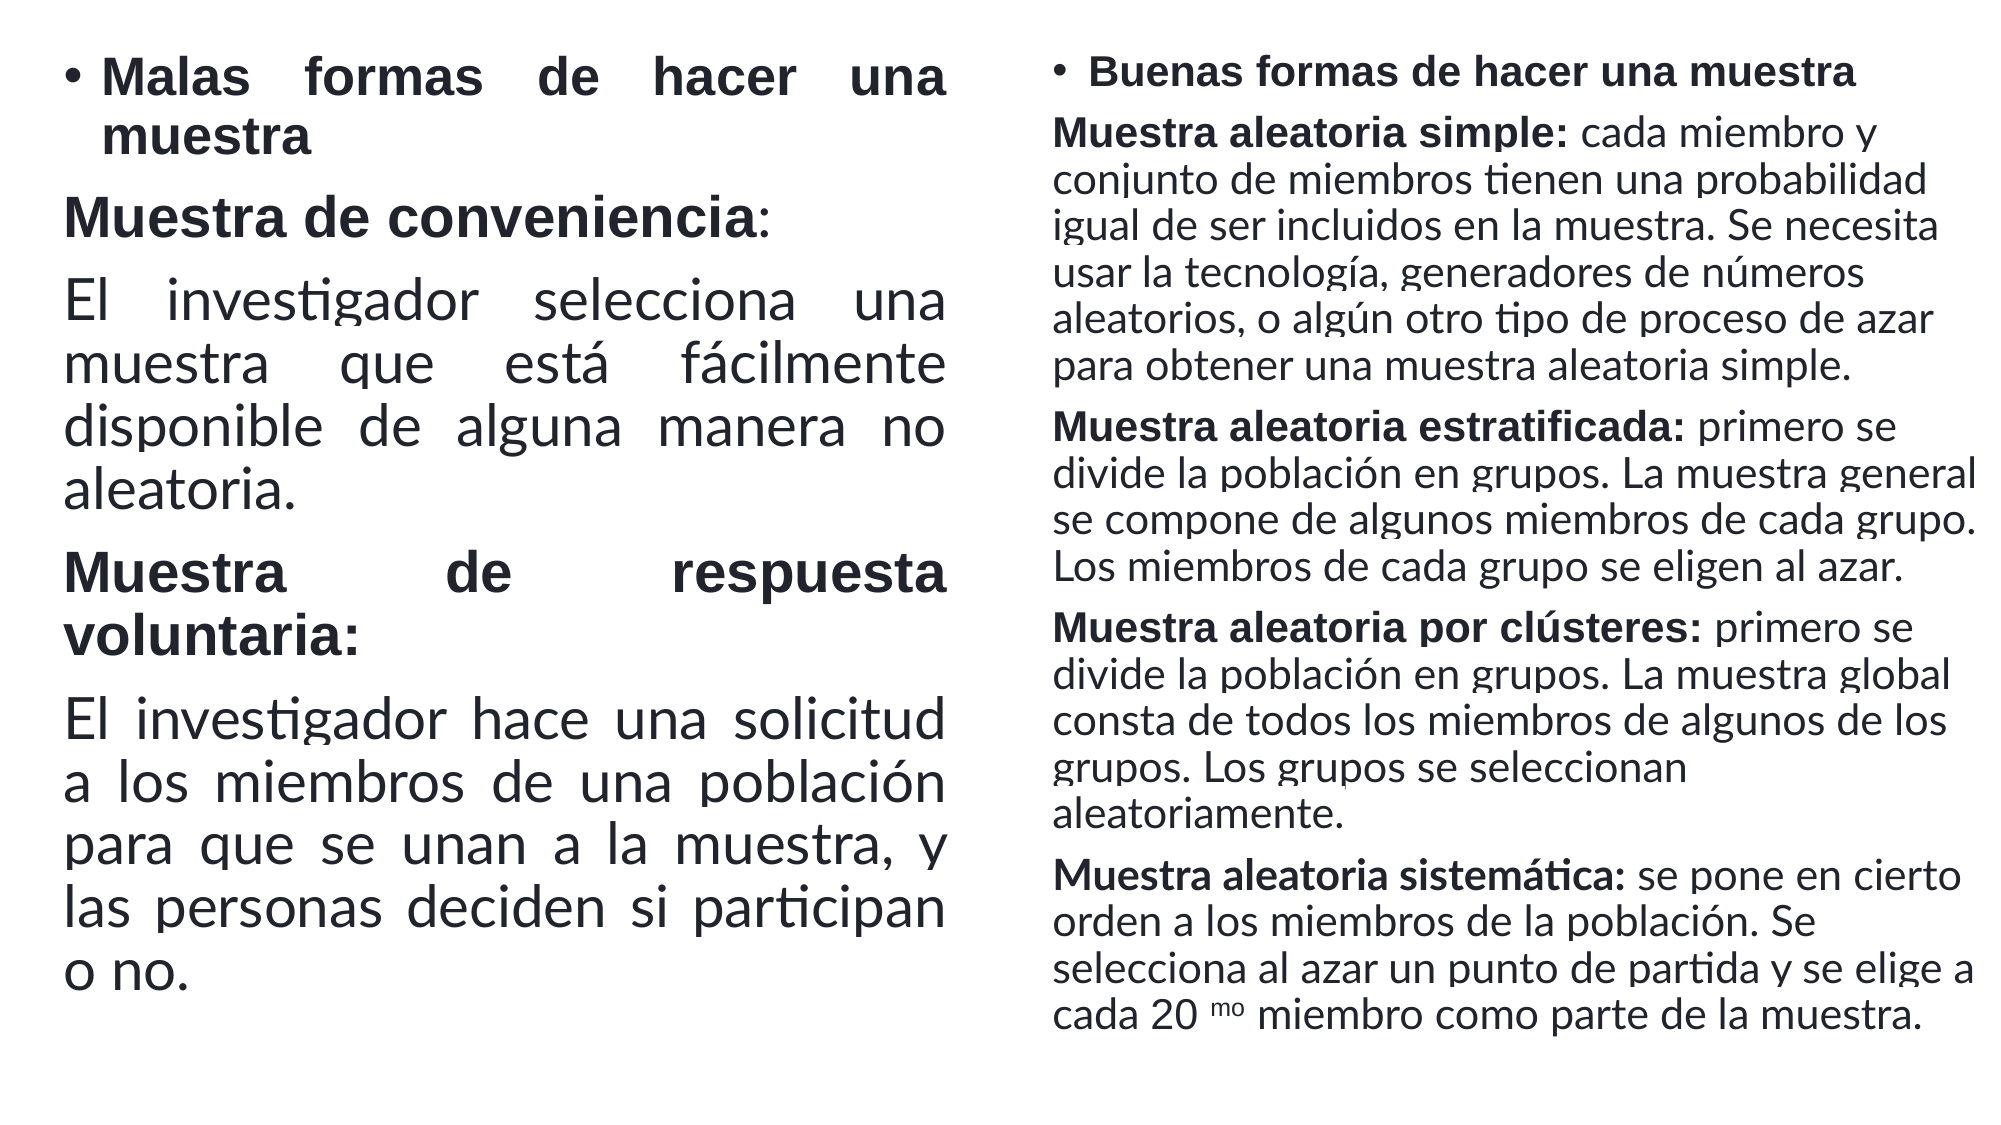

Malas formas de hacer una muestra
Muestra de conveniencia:
El investigador selecciona una muestra que está fácilmente disponible de alguna manera no aleatoria.
Muestra de respuesta voluntaria:
El investigador hace una solicitud a los miembros de una población para que se unan a la muestra, y las personas deciden si participan o no.

Buenas formas de hacer una muestra
Muestra aleatoria simple: cada miembro y conjunto de miembros tienen una probabilidad igual de ser incluidos en la muestra. Se necesita usar la tecnología, generadores de números aleatorios, o algún otro tipo de proceso de azar para obtener una muestra aleatoria simple.
Muestra aleatoria estratificada: primero se divide la población en grupos. La muestra general se compone de algunos miembros de cada grupo. Los miembros de cada grupo se eligen al azar.
Muestra aleatoria por clústeres: primero se divide la población en grupos. La muestra global consta de todos los miembros de algunos de los grupos. Los grupos se seleccionan aleatoriamente.
Muestra aleatoria sistemática: se pone en cierto orden a los miembros de la población. Se selecciona al azar un punto de partida y se elige a cada 20 mo miembro como parte de la muestra.